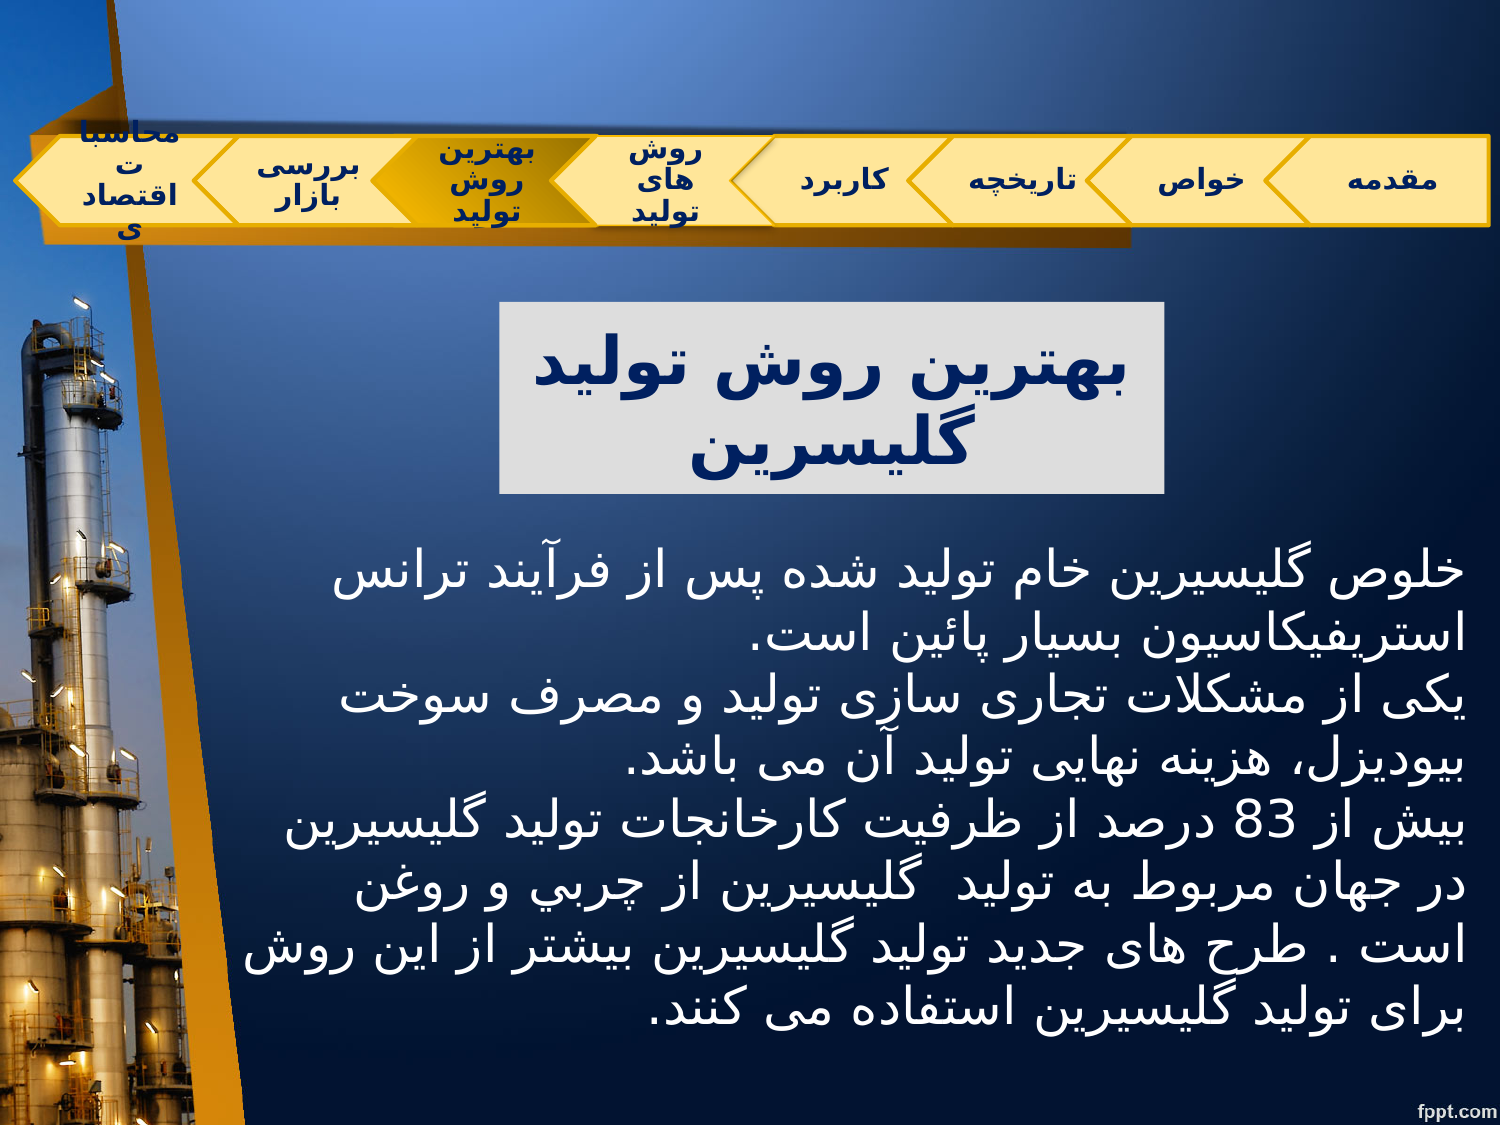

مقدمه
خواص
تاریخچه
کاربرد
روش های تولید
بهترین روش تولید
بررسی بازار
محاسبات اقتصادی

بهترین روش تولید
بهترین روش تولید گلیسرین
خلوص گلیسیرین خام تولید شده پس از فرآیند ترانس استریفیکاسیون بسیار پائین است. 
یکی از مشکلات تجاری سازی تولید و مصرف سوخت بیودیزل، هزینه نهایی تولید آن می باشد.
ﺑﻴﺶ از 83 درﺻﺪ از ﻇﺮﻓﻴﺖ ﻛﺎرﺧﺎﻧﺠﺎت ﺗﻮﻟﻴﺪ ﮔﻠﻴﺴﻴﺮﻳﻦ در ﺟﻬﺎن ﻣﺮﺑﻮط ﺑﻪ ﺗﻮﻟﻴﺪ  گلیسیرین از ﭼﺮﺑﻲ و روﻏﻦ اﺳﺖ . طرح های جدید تولید گلیسیرین بیشتر از این روش برای تولید گلیسیرین استفاده می کنند.